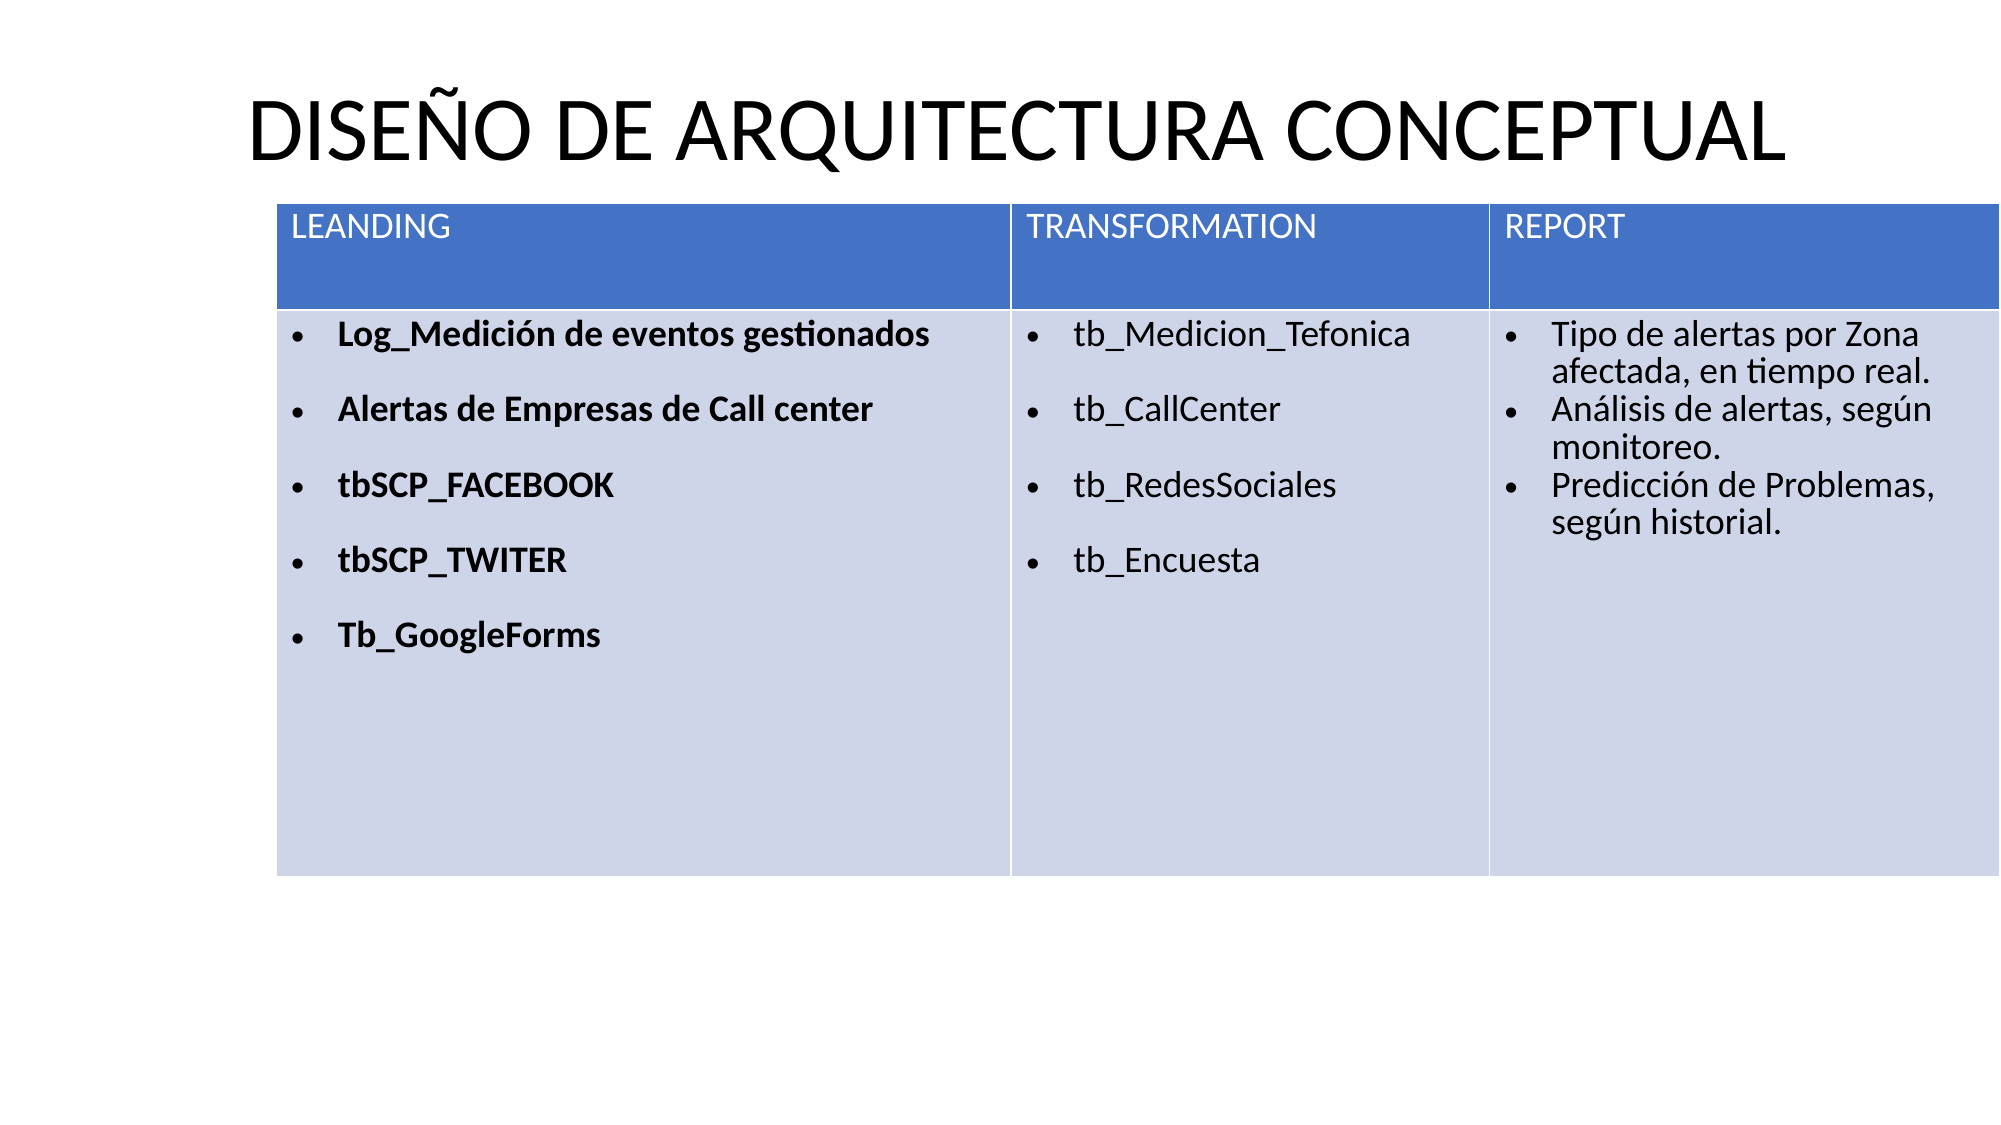

# DISEÑO DE ARQUITECTURA CONCEPTUAL
| LEANDING | TRANSFORMATION | REPORT |
| --- | --- | --- |
| Log\_Medición de eventos gestionados Alertas de Empresas de Call center tbSCP\_FACEBOOK tbSCP\_TWITER Tb\_GoogleForms | tb\_Medicion\_Tefonica tb\_CallCenter tb\_RedesSociales tb\_Encuesta | Tipo de alertas por Zona afectada, en tiempo real. Análisis de alertas, según monitoreo. Predicción de Problemas, según historial. |